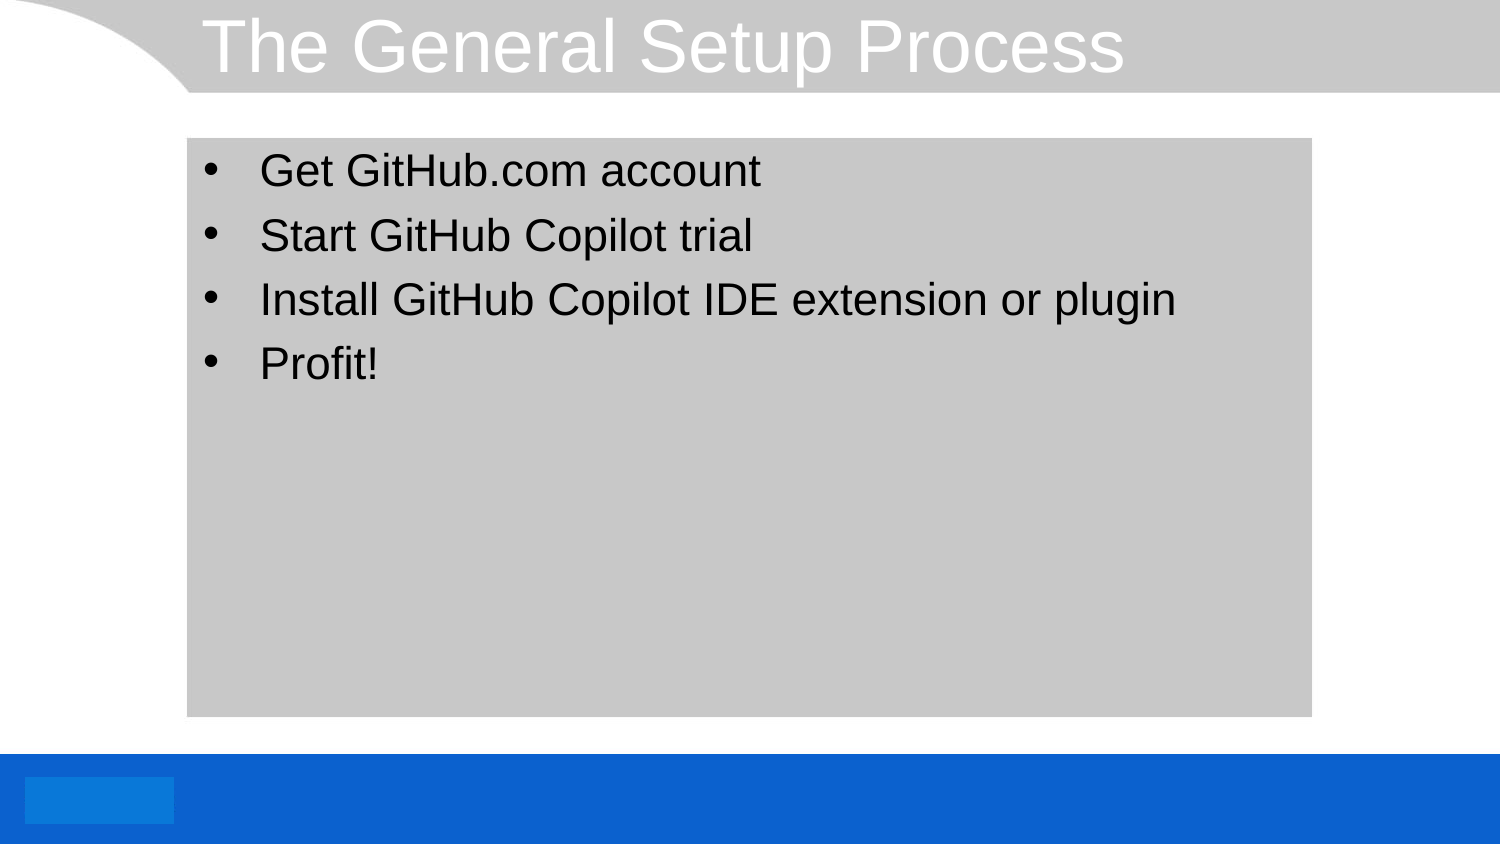

# The General Setup Process
Get GitHub.com account
Start GitHub Copilot trial
Install GitHub Copilot IDE extension or plugin
Profit!